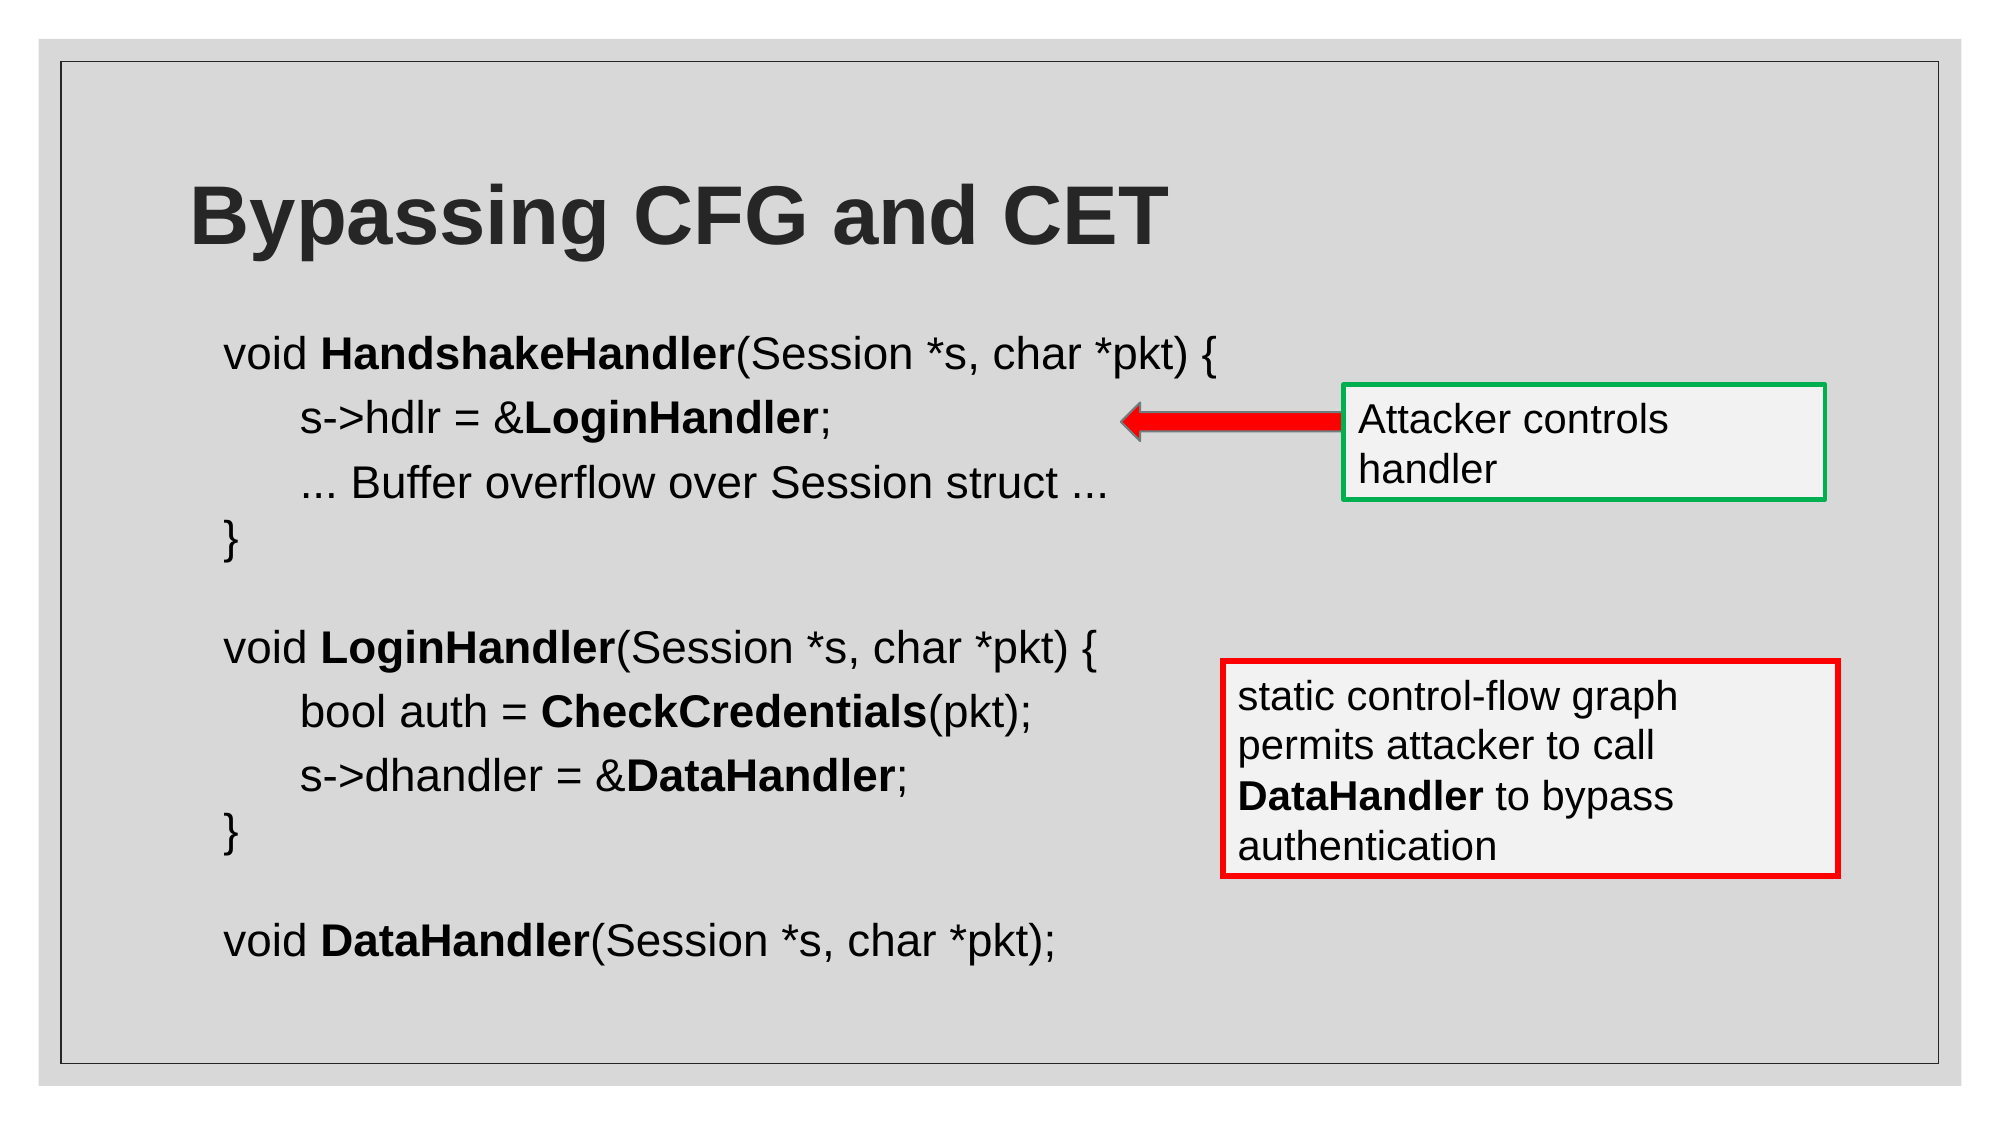

# Bypassing CFG and CET
void HandshakeHandler(Session *s, char *pkt) {
      s->hdlr = &LoginHandler;
      ... Buffer overflow over Session struct ...
}

void LoginHandler(Session *s, char *pkt) {
      bool auth = CheckCredentials(pkt);
      s->dhandler = &DataHandler;
}

void DataHandler(Session *s, char *pkt);
Attacker controls handler

static control-flow graph permits attacker to call DataHandler to bypass authentication